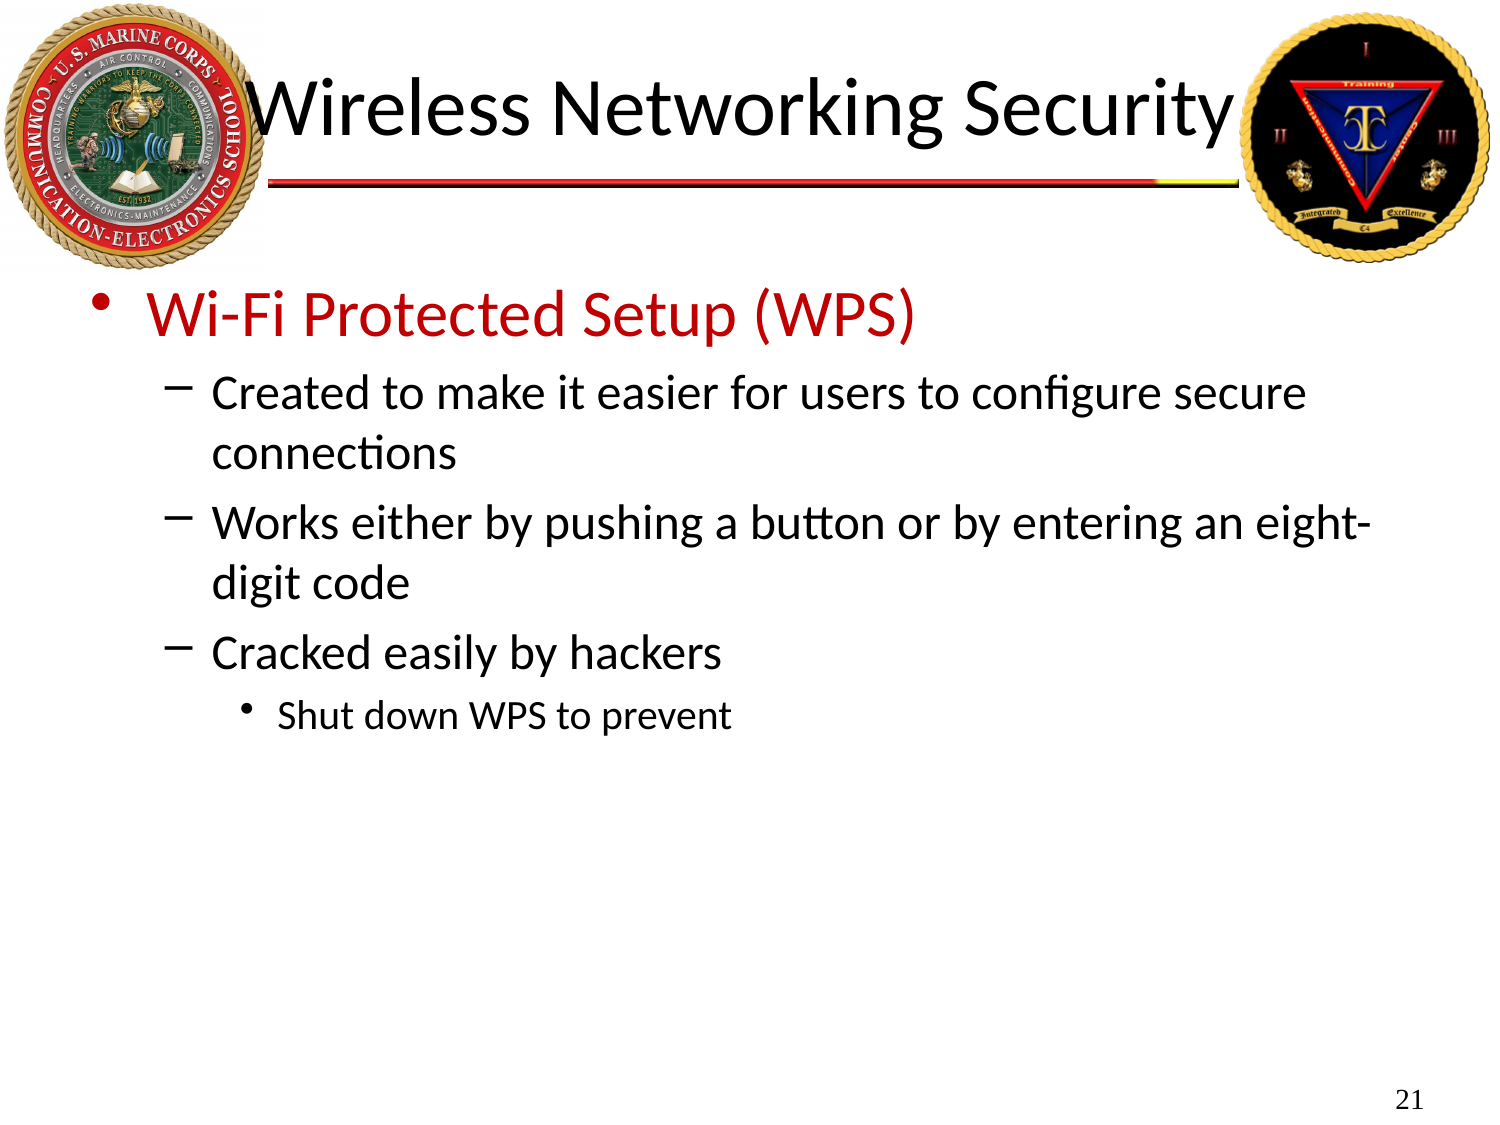

# Wireless Networking Security
Wi-Fi Protected Setup (WPS)
Created to make it easier for users to configure secure connections
Works either by pushing a button or by entering an eight-digit code
Cracked easily by hackers
Shut down WPS to prevent